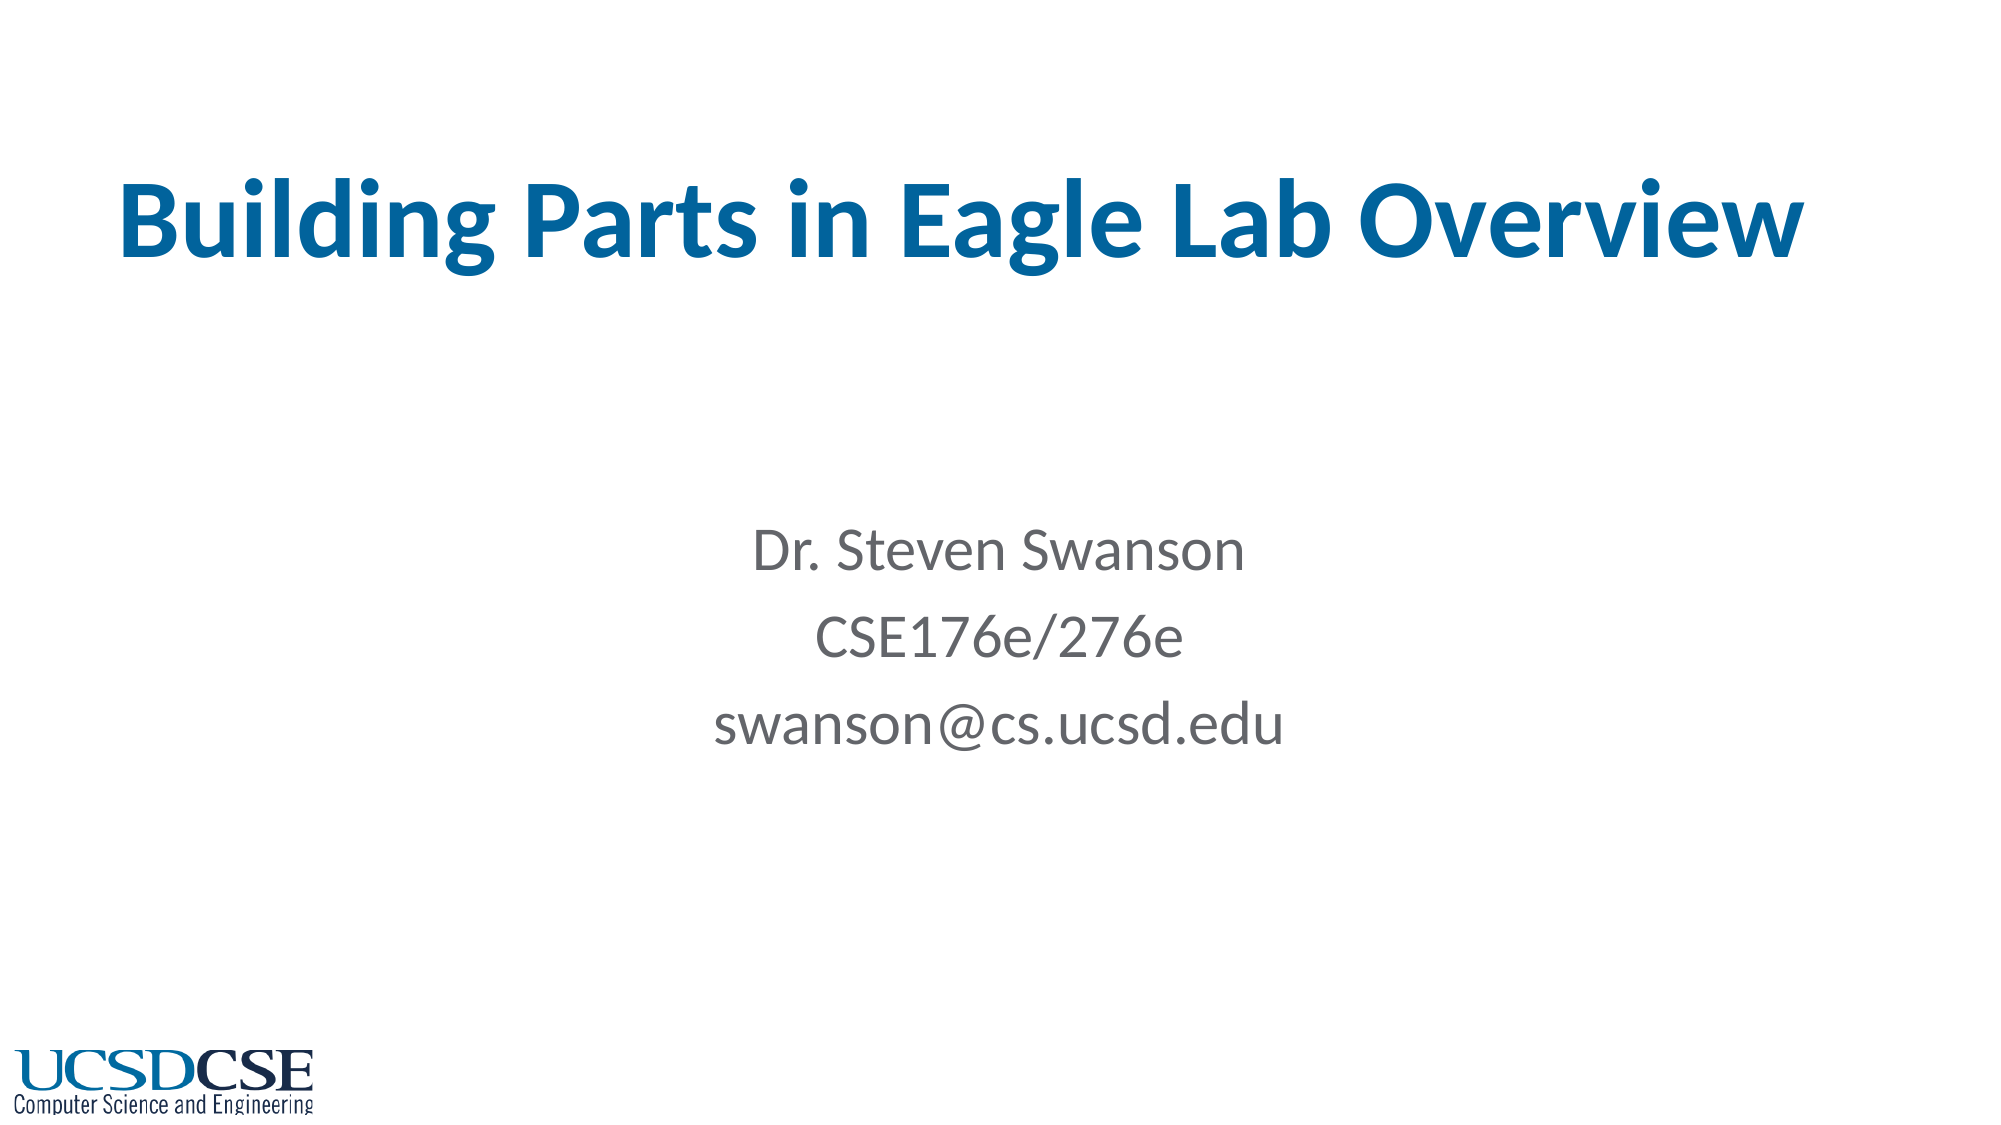

# Building Parts in Eagle Lab Overview
Dr. Steven Swanson
CSE176e/276e
swanson@cs.ucsd.edu